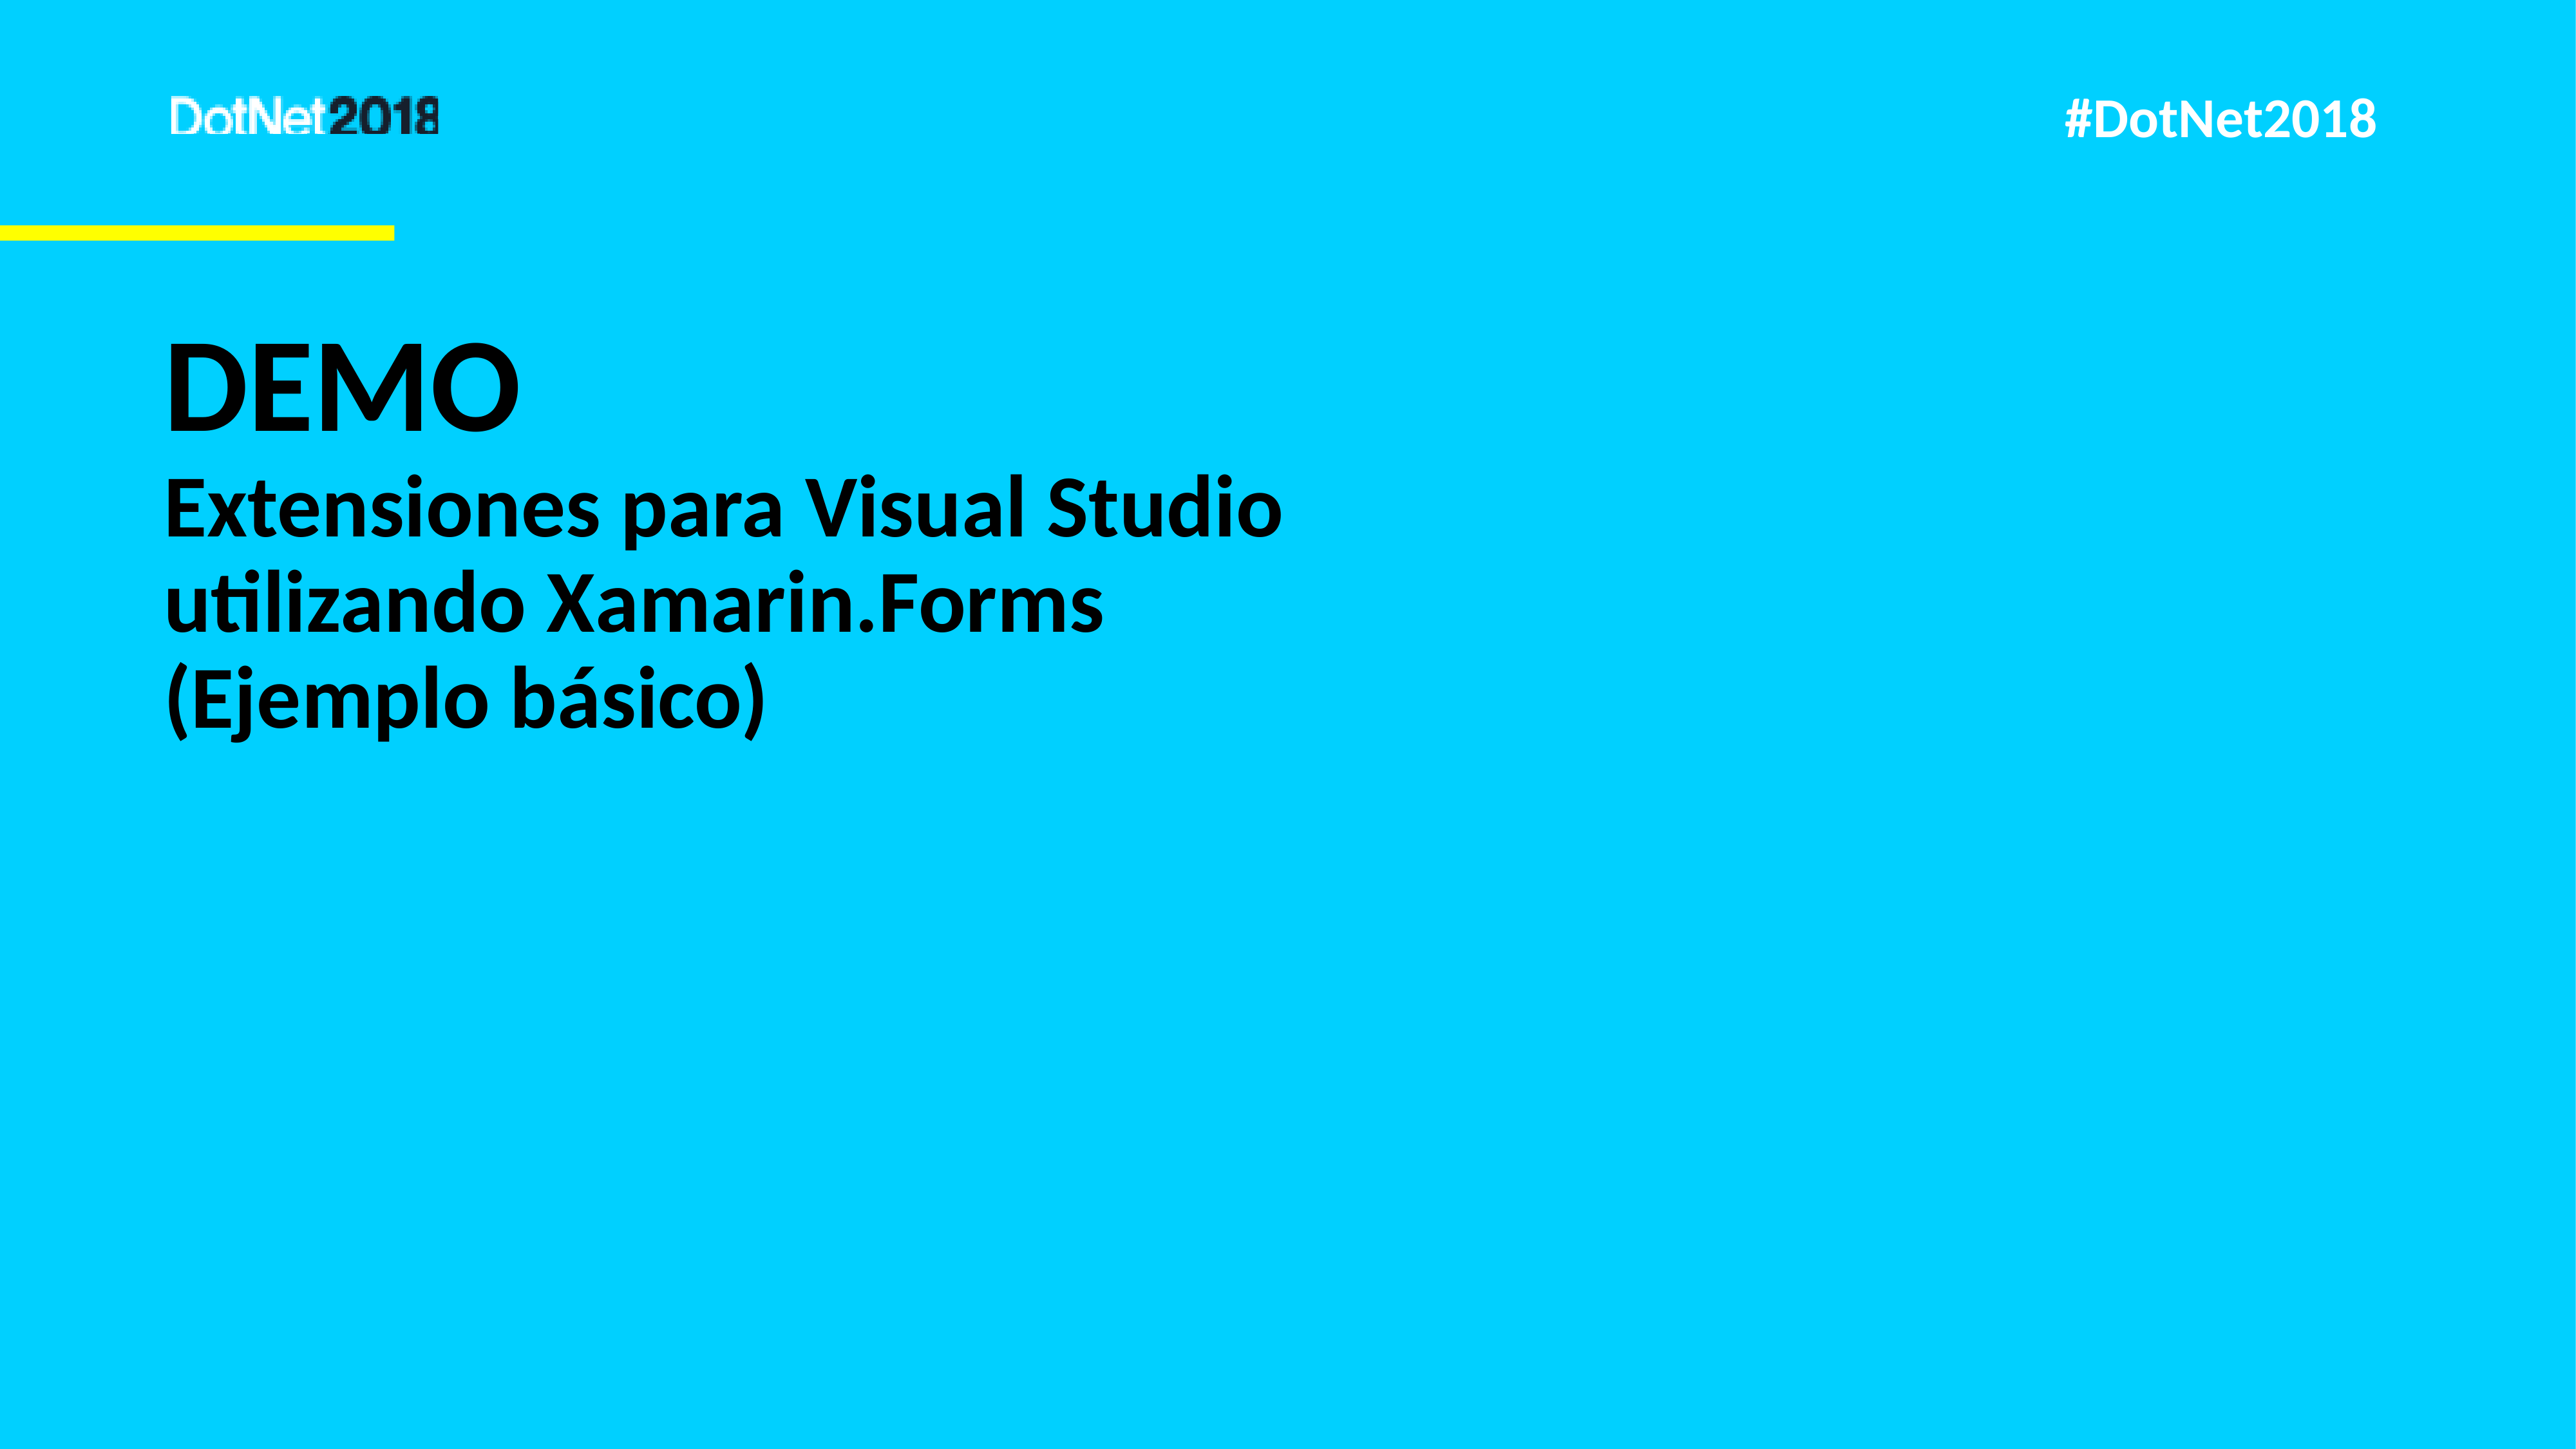

# DEMO Extensiones para Visual Studio utilizando Xamarin.Forms (Ejemplo básico)